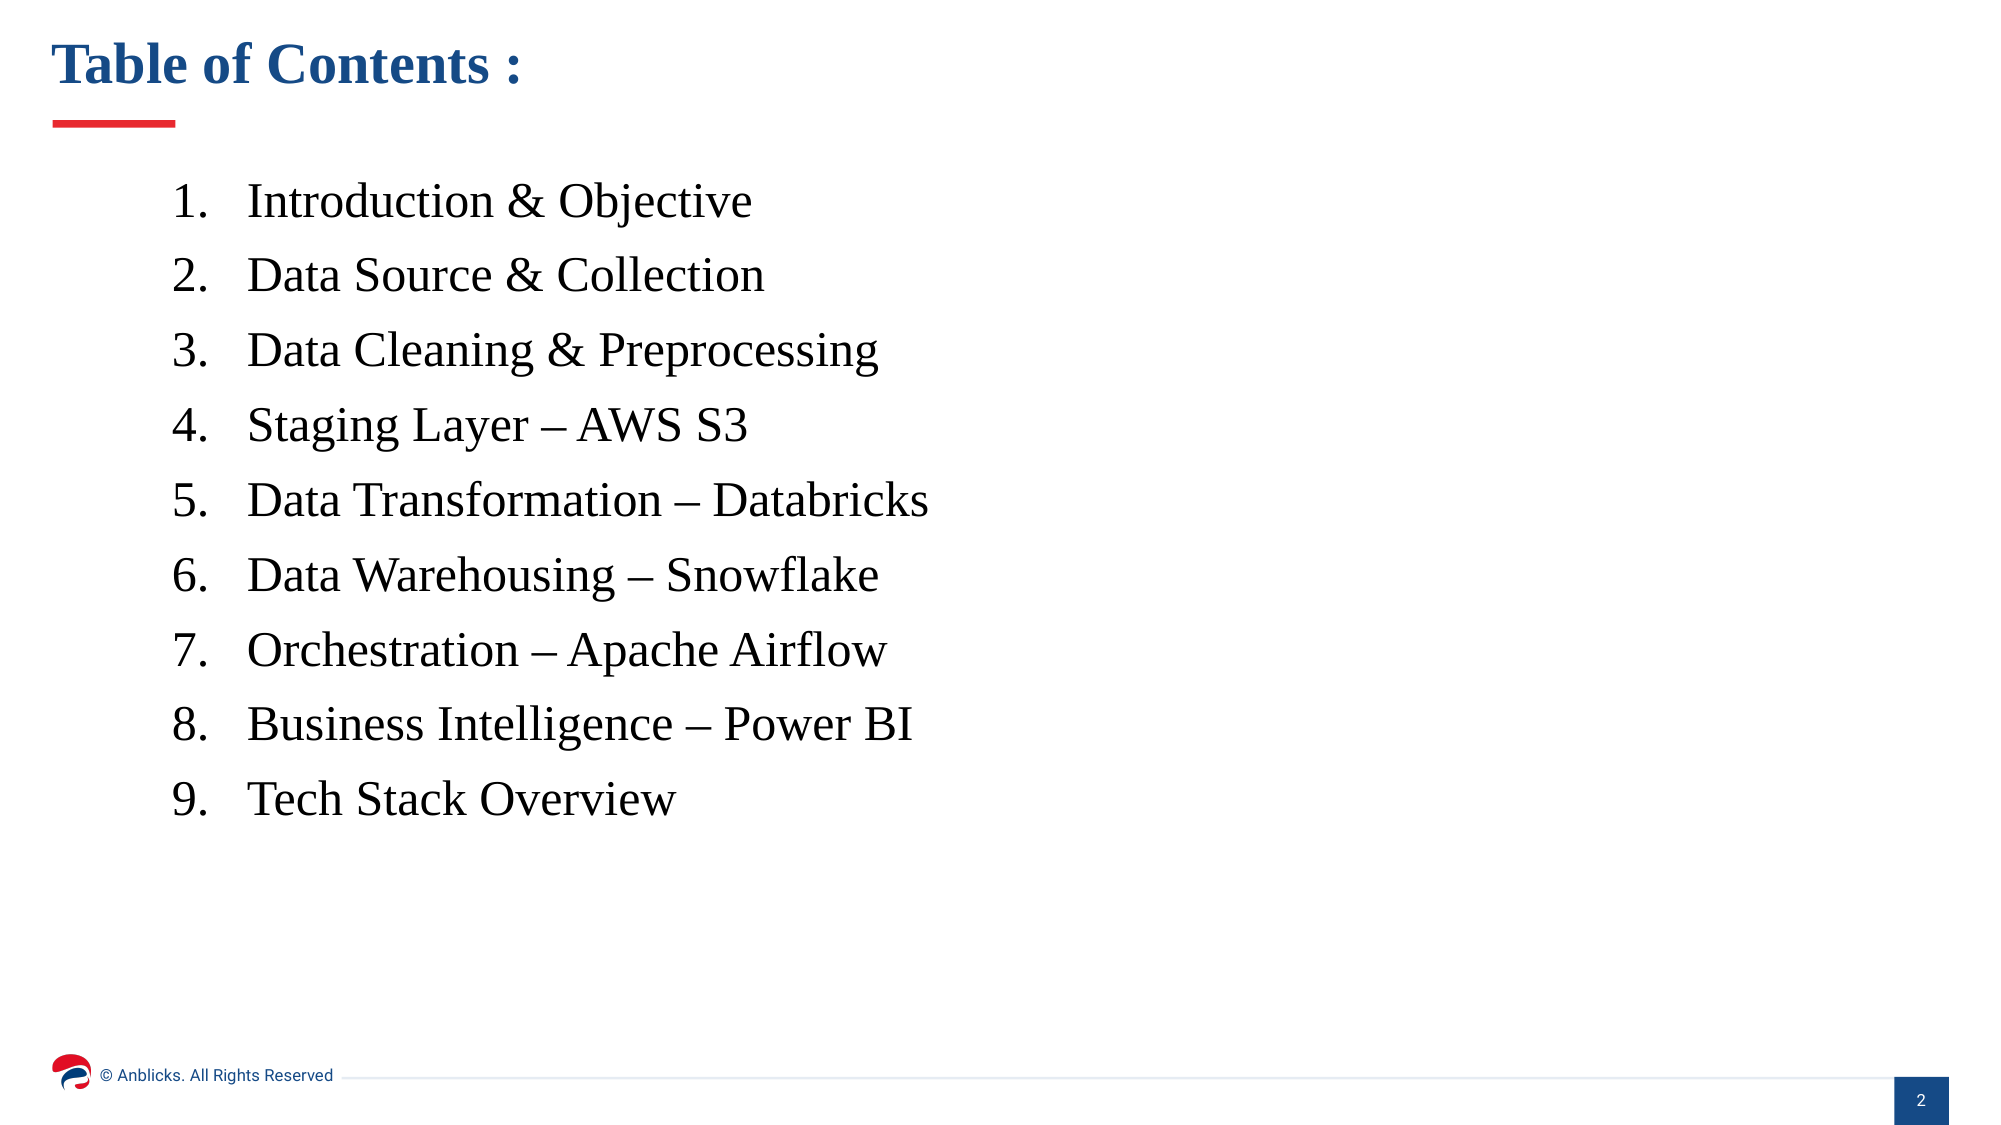

# Table of Contents :
Introduction & Objective
Data Source & Collection
Data Cleaning & Preprocessing
Staging Layer – AWS S3
Data Transformation – Databricks
Data Warehousing – Snowflake
Orchestration – Apache Airflow
Business Intelligence – Power BI
Tech Stack Overview